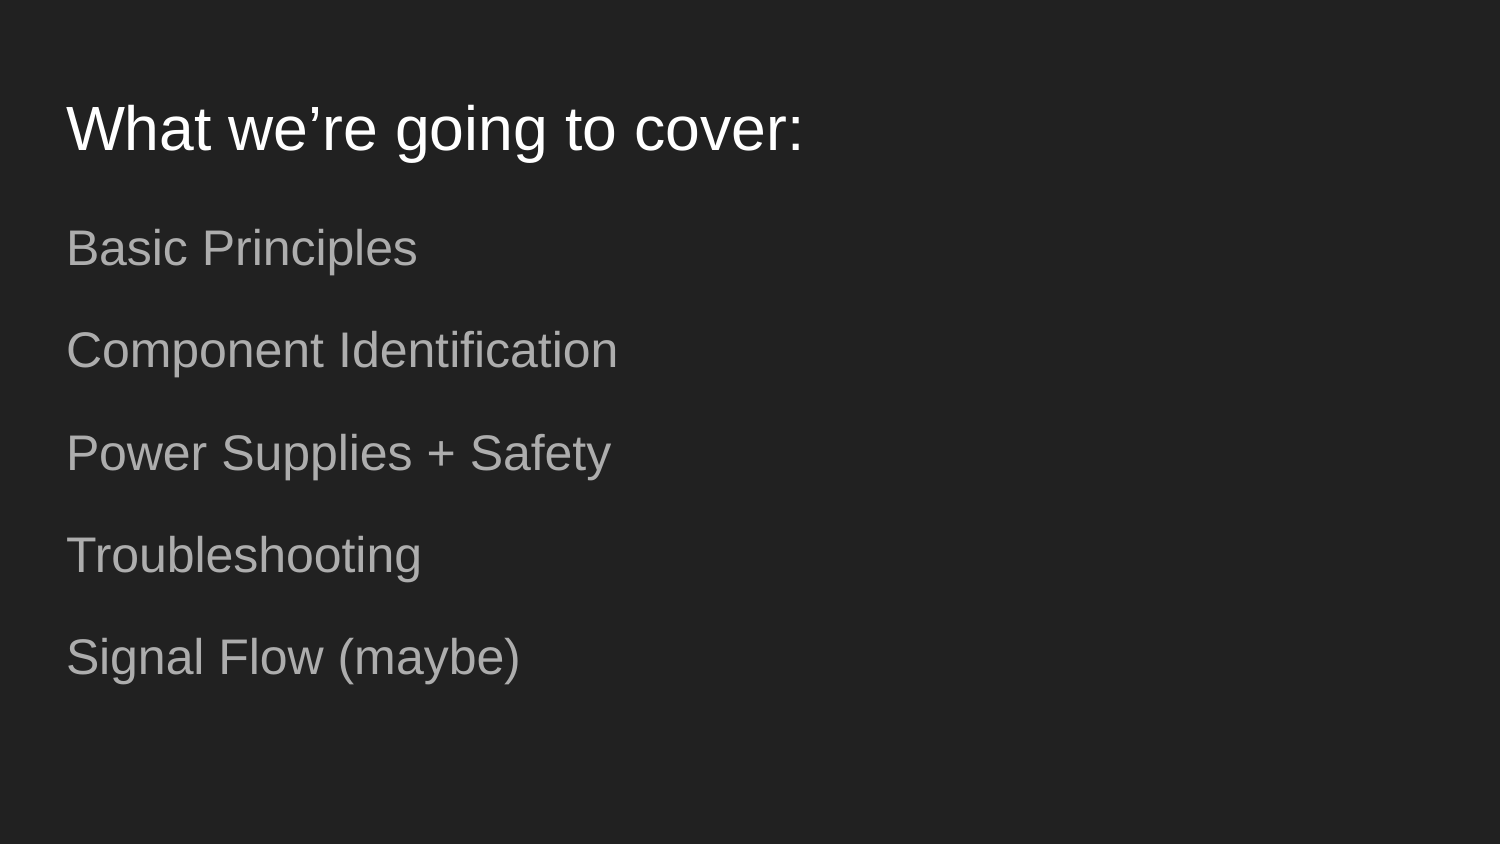

# What we’re going to cover:

Basic Principles
Component Identification
Power Supplies + Safety
Troubleshooting
Signal Flow (maybe)